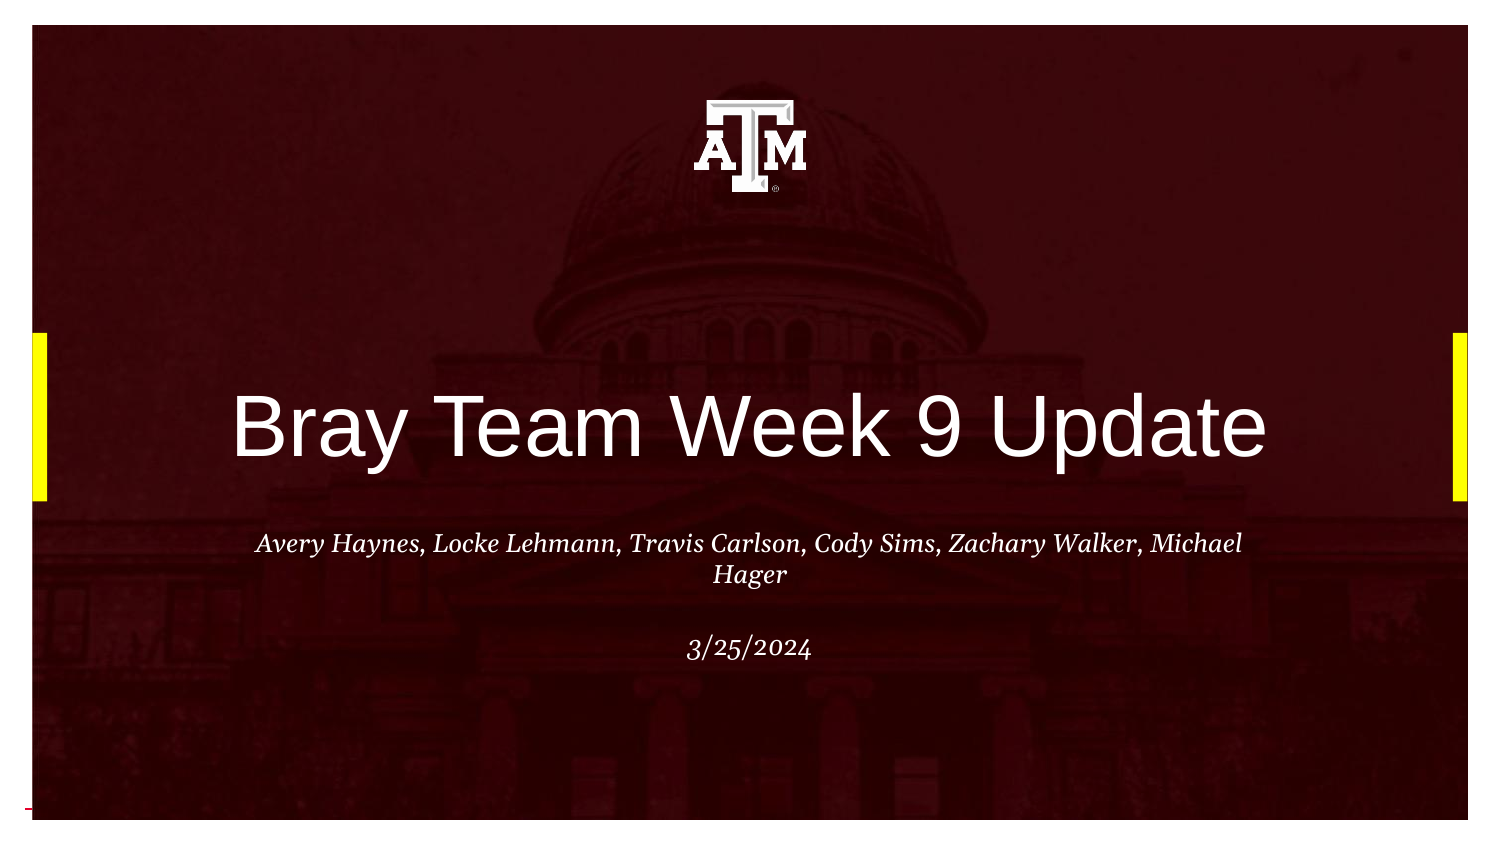

# Bray Team Week 9 Update
Avery Haynes, Locke Lehmann, Travis Carlson, Cody Sims, Zachary Walker, Michael Hager

3/25/2024